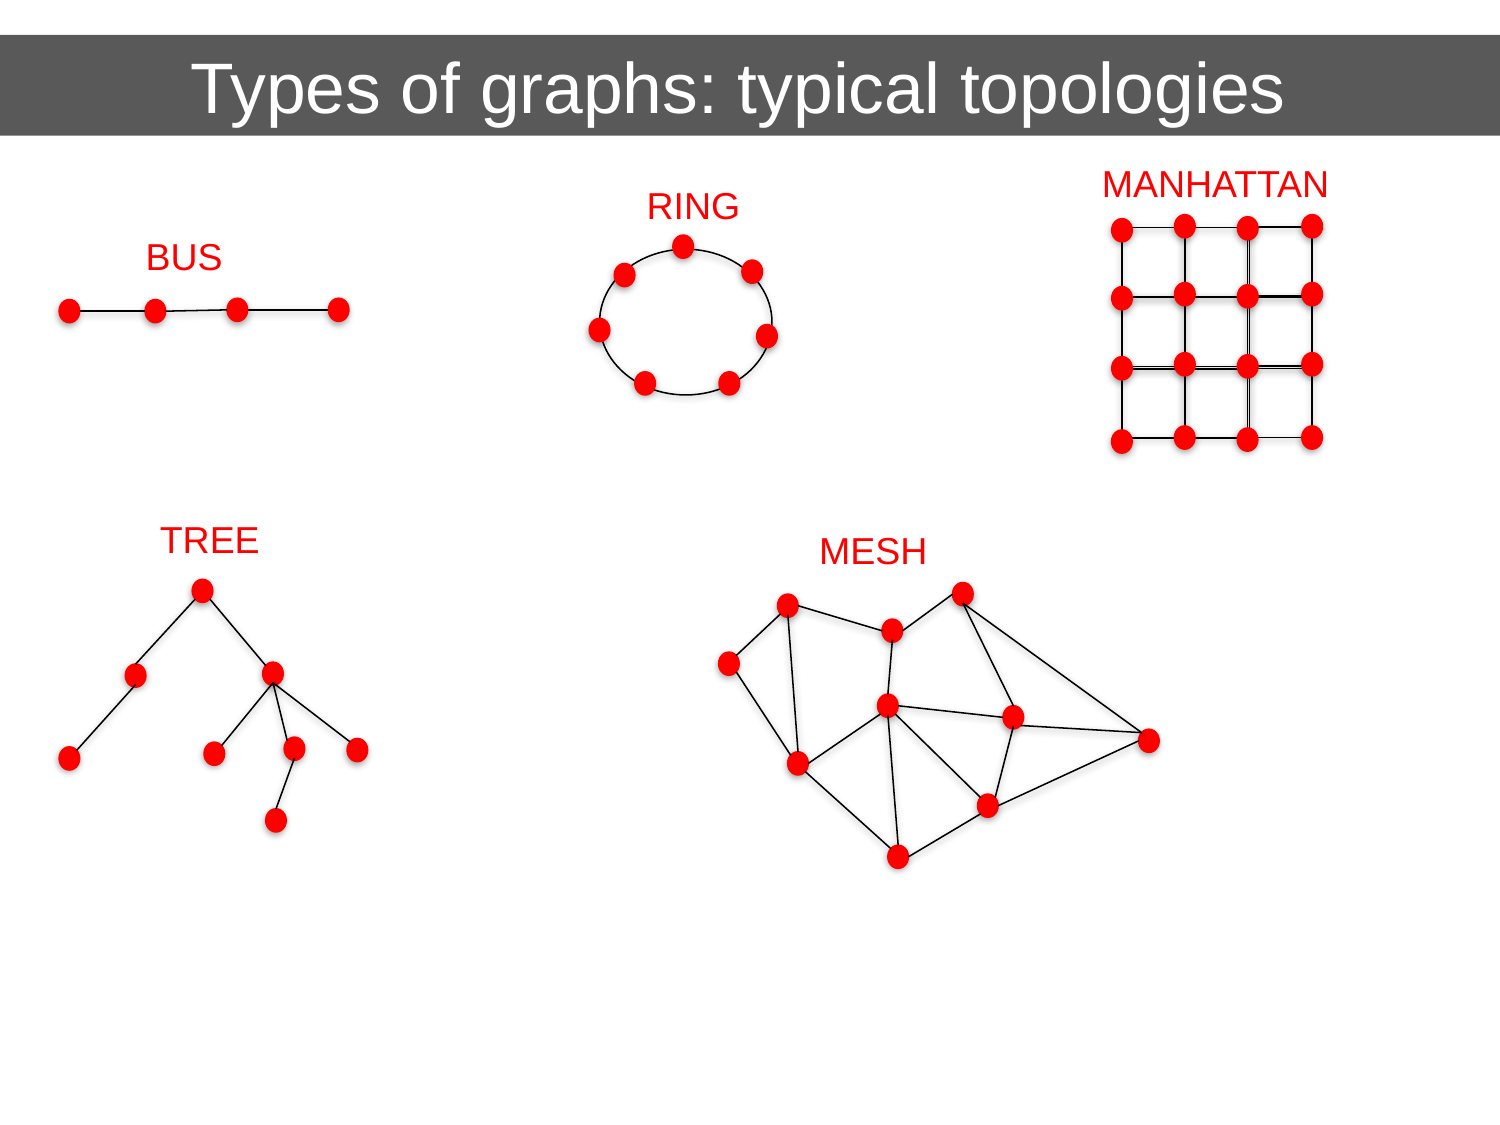

Types of graphs: typical topologies
MANHATTAN

RING

BUS

TREE

MESH